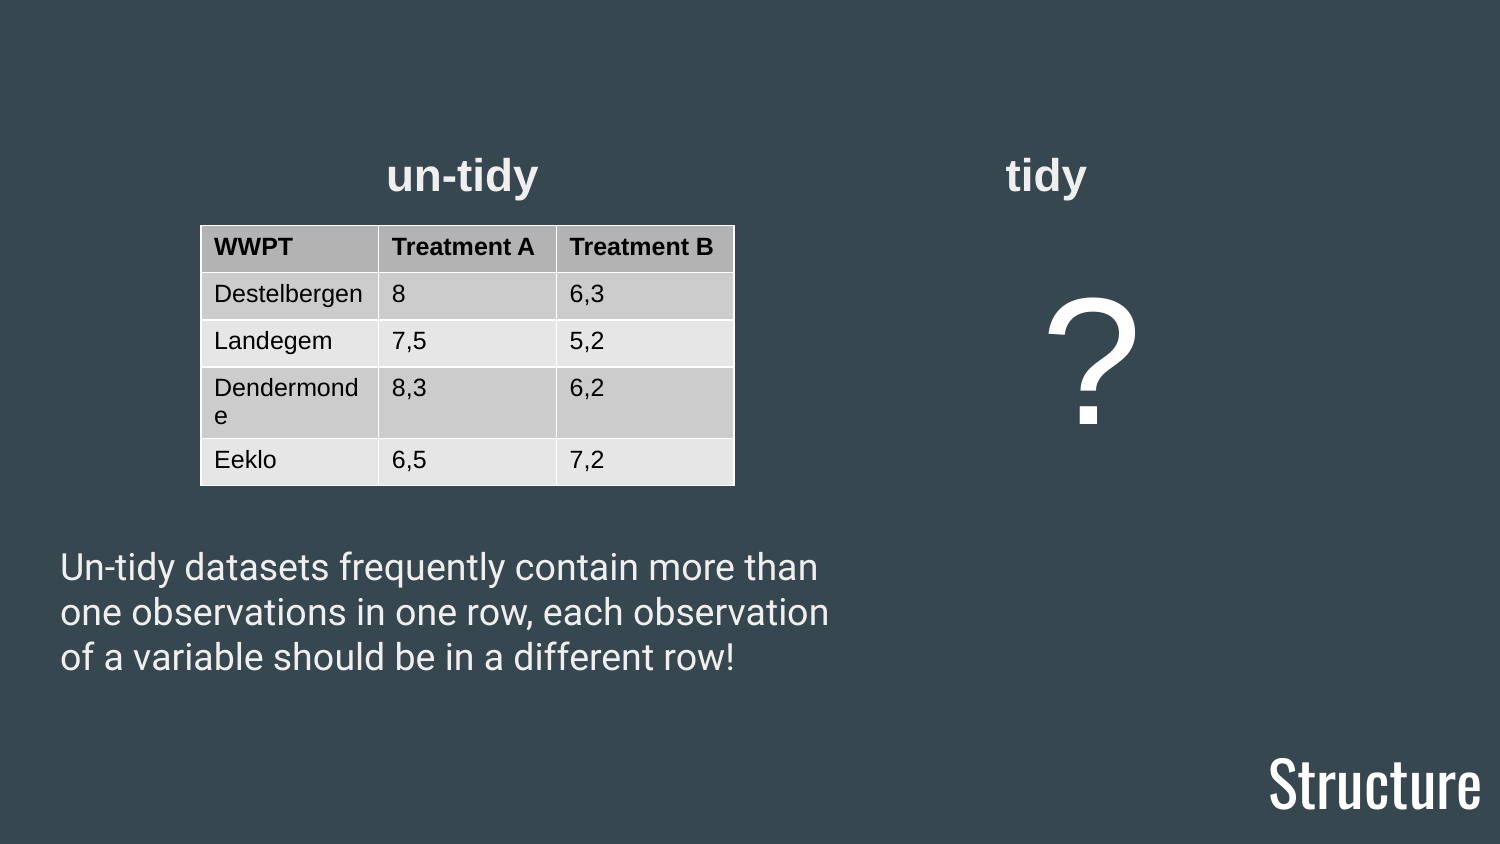

tidy
un-tidy
| WWPT | Treatment A | Treatment B |
| --- | --- | --- |
| Destelbergen | 8 | 6,3 |
| Landegem | 7,5 | 5,2 |
| Dendermonde | 8,3 | 6,2 |
| Eeklo | 6,5 | 7,2 |
?
Un-tidy datasets frequently contain more than one observations in one row, each observation of a variable should be in a different row!
Structure